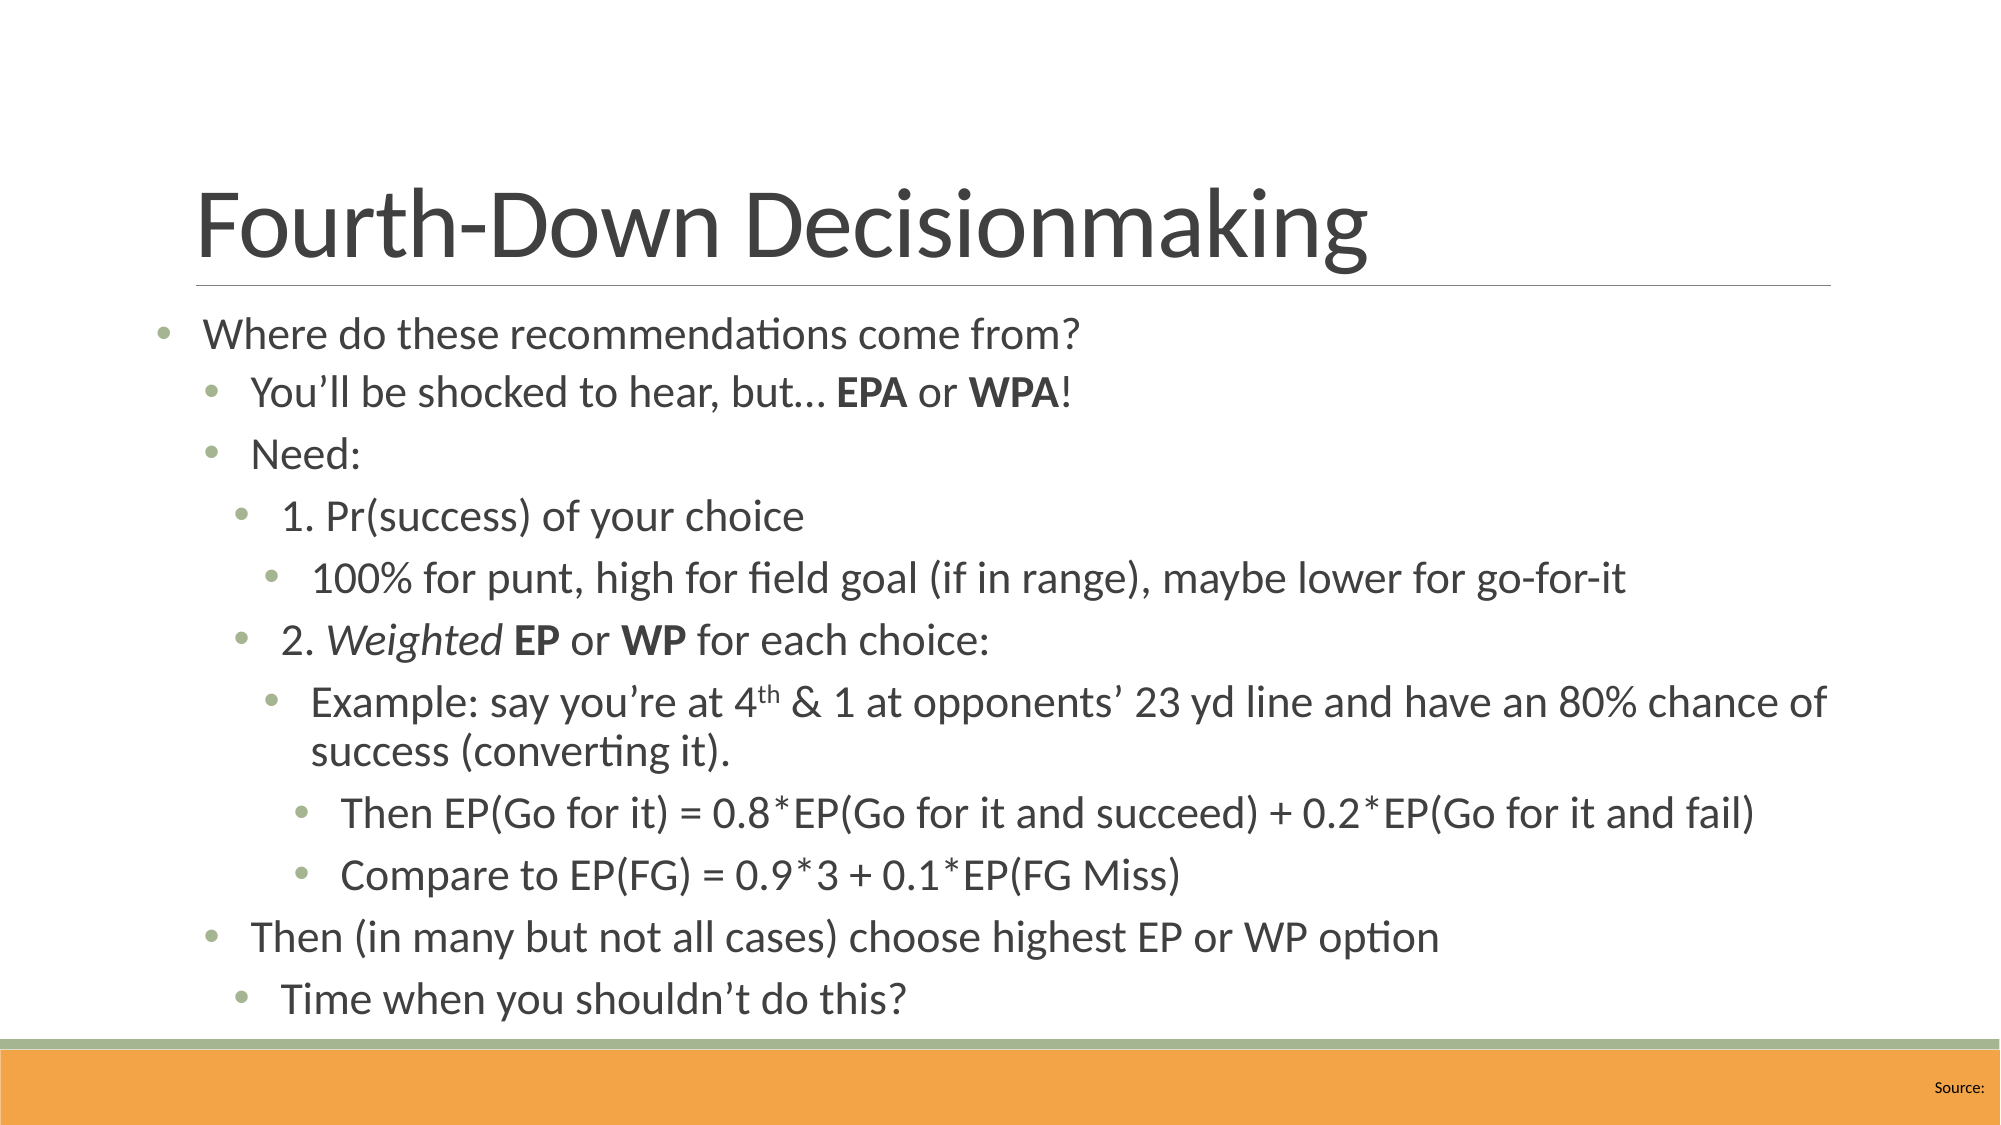

# Fourth-Down Decisionmaking
Where do these recommendations come from?
You’ll be shocked to hear, but… EPA or WPA!
Need:
1. Pr(success) of your choice
100% for punt, high for field goal (if in range), maybe lower for go-for-it
2. Weighted EP or WP for each choice:
Example: say you’re at 4th & 1 at opponents’ 23 yd line and have an 80% chance of success (converting it).
Then EP(Go for it) = 0.8*EP(Go for it and succeed) + 0.2*EP(Go for it and fail)
Compare to EP(FG) = 0.9*3 + 0.1*EP(FG Miss)
Then (in many but not all cases) choose highest EP or WP option
Time when you shouldn’t do this?
Source: